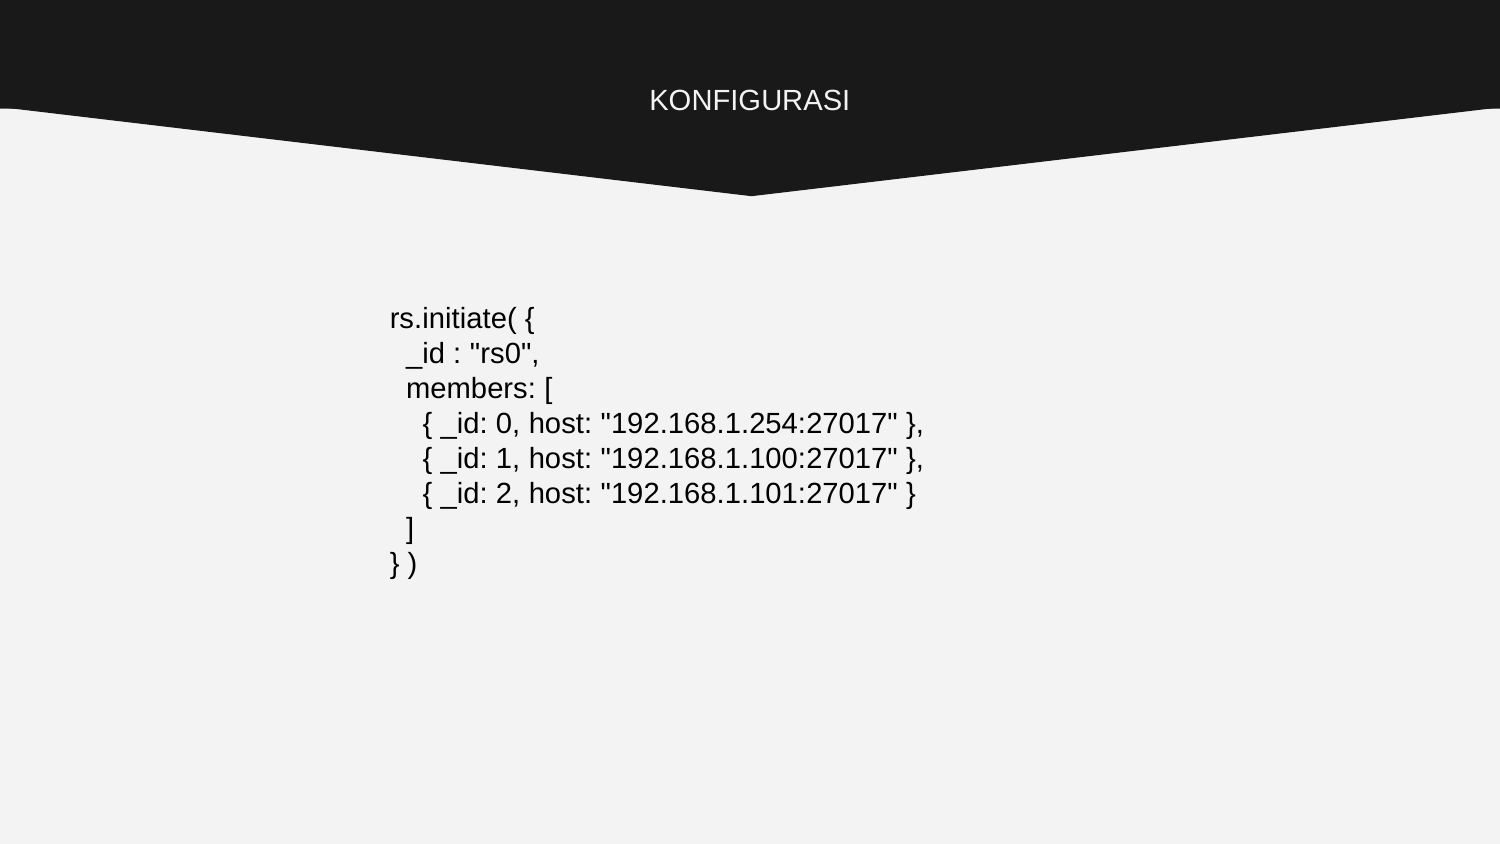

# KONFIGURASI
rs.initiate( {
  _id : "rs0",
  members: [
    { _id: 0, host: "192.168.1.254:27017" },
    { _id: 1, host: "192.168.1.100:27017" },
    { _id: 2, host: "192.168.1.101:27017" }
  ]
} )